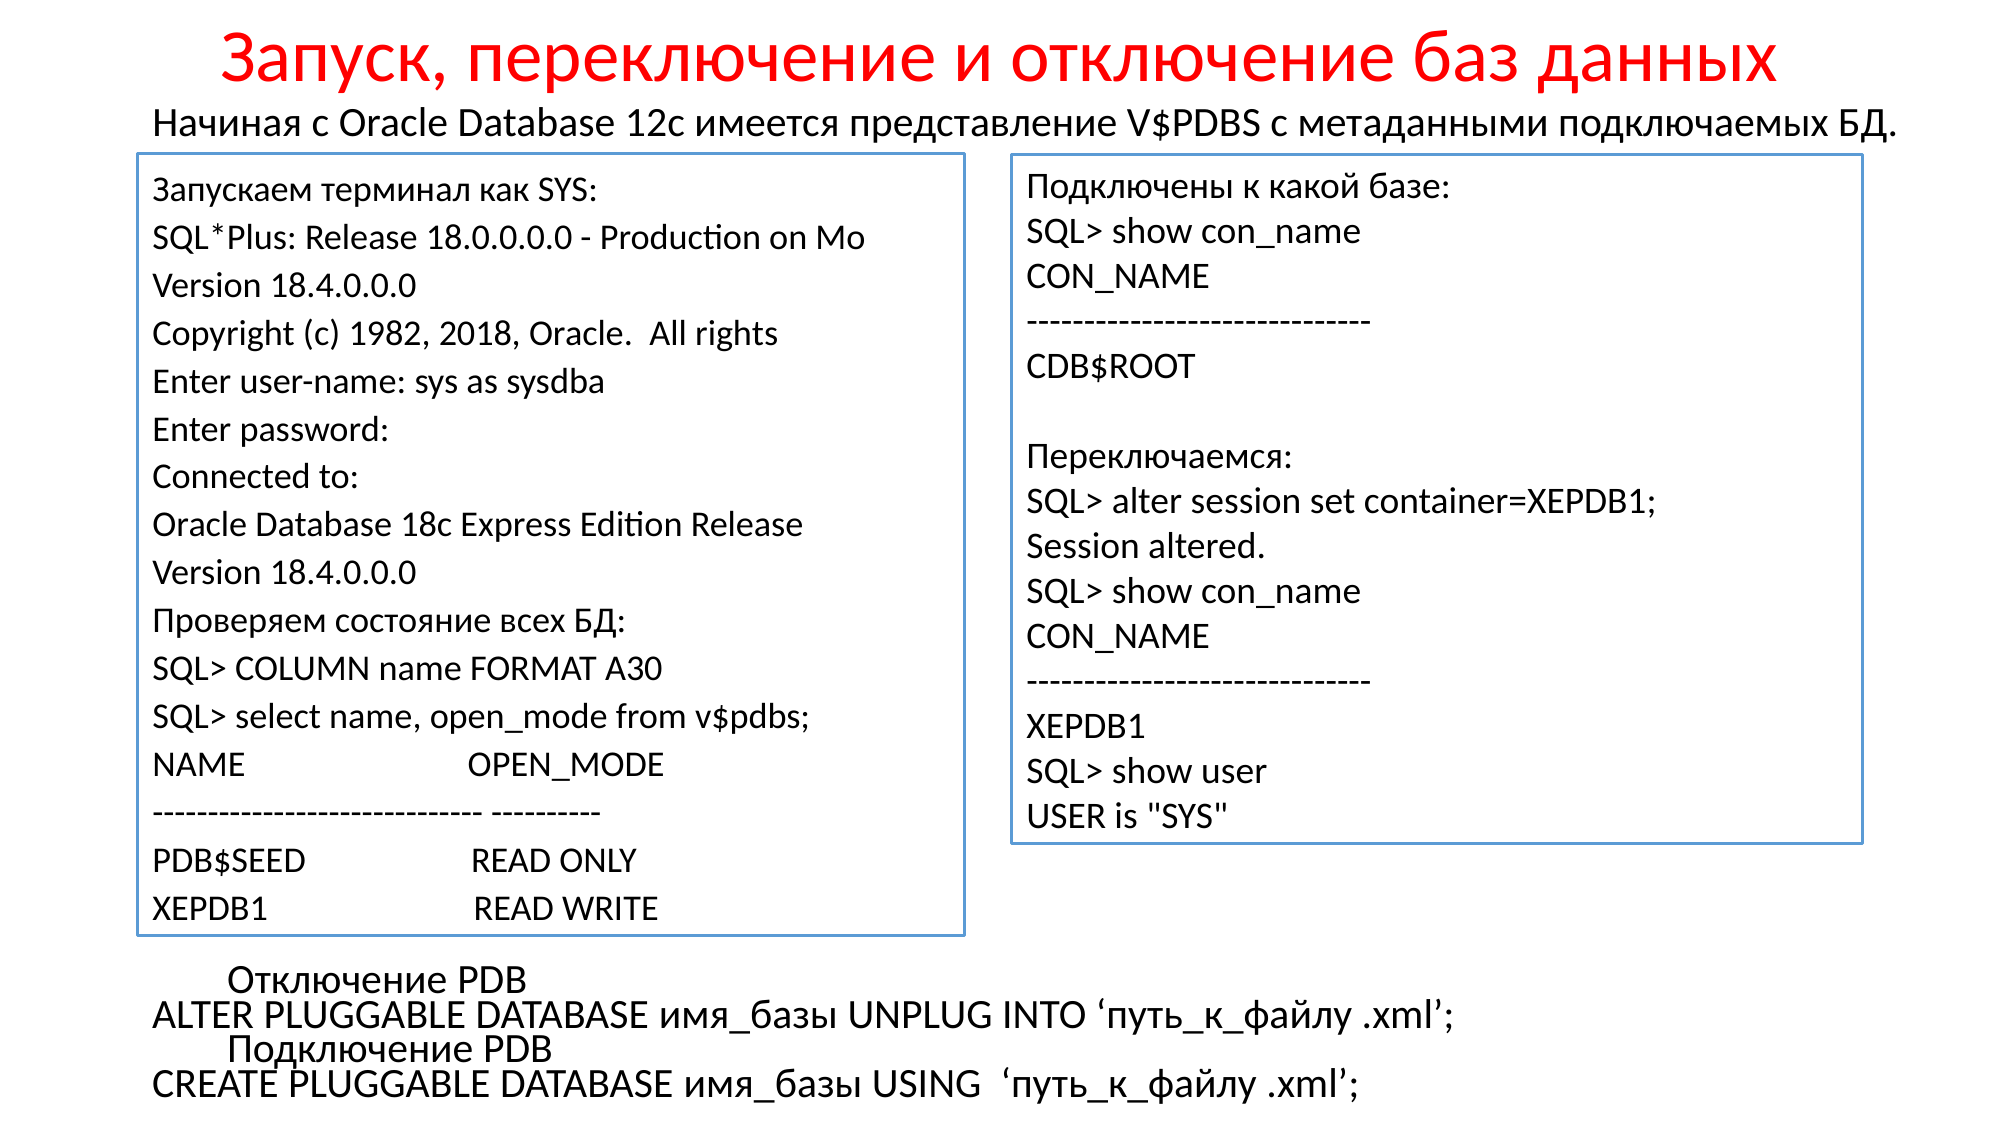

# Запуск, переключение и отключение баз данных
Начиная с Oracle Database 12c имеется представление V$PDBS с метаданными подключаемых БД.
Запускаем терминал как SYS:
SQL*Plus: Release 18.0.0.0.0 - Production on Mo
Version 18.4.0.0.0
Copyright (c) 1982, 2018, Oracle.  All rights
Enter user-name: sys as sysdba
Enter password:
Connected to:
Oracle Database 18c Express Edition Release
Version 18.4.0.0.0
Проверяем состояние всех БД:
SQL> COLUMN name FORMAT A30
SQL> select name, open_mode from v$pdbs;
NAME                           OPEN_MODE
------------------------------ ----------
PDB$SEED                    READ ONLY
XEPDB1                         READ WRITE
Подключены к какой базе:
SQL> show con_name
CON_NAME
------------------------------
CDB$ROOT

Переключаемся:
SQL> alter session set container=XEPDB1;
Session altered.
SQL> show con_name
CON_NAME
------------------------------
XEPDB1
SQL> show user
USER is "SYS"
Отключение PDB
ALTER PLUGGABLE DATABASE имя_базы UNPLUG INTO ‘путь_к_файлу .xml’;
Подключение PDB
CREATE PLUGGABLE DATABASE имя_базы USING  ‘путь_к_файлу .xml’;